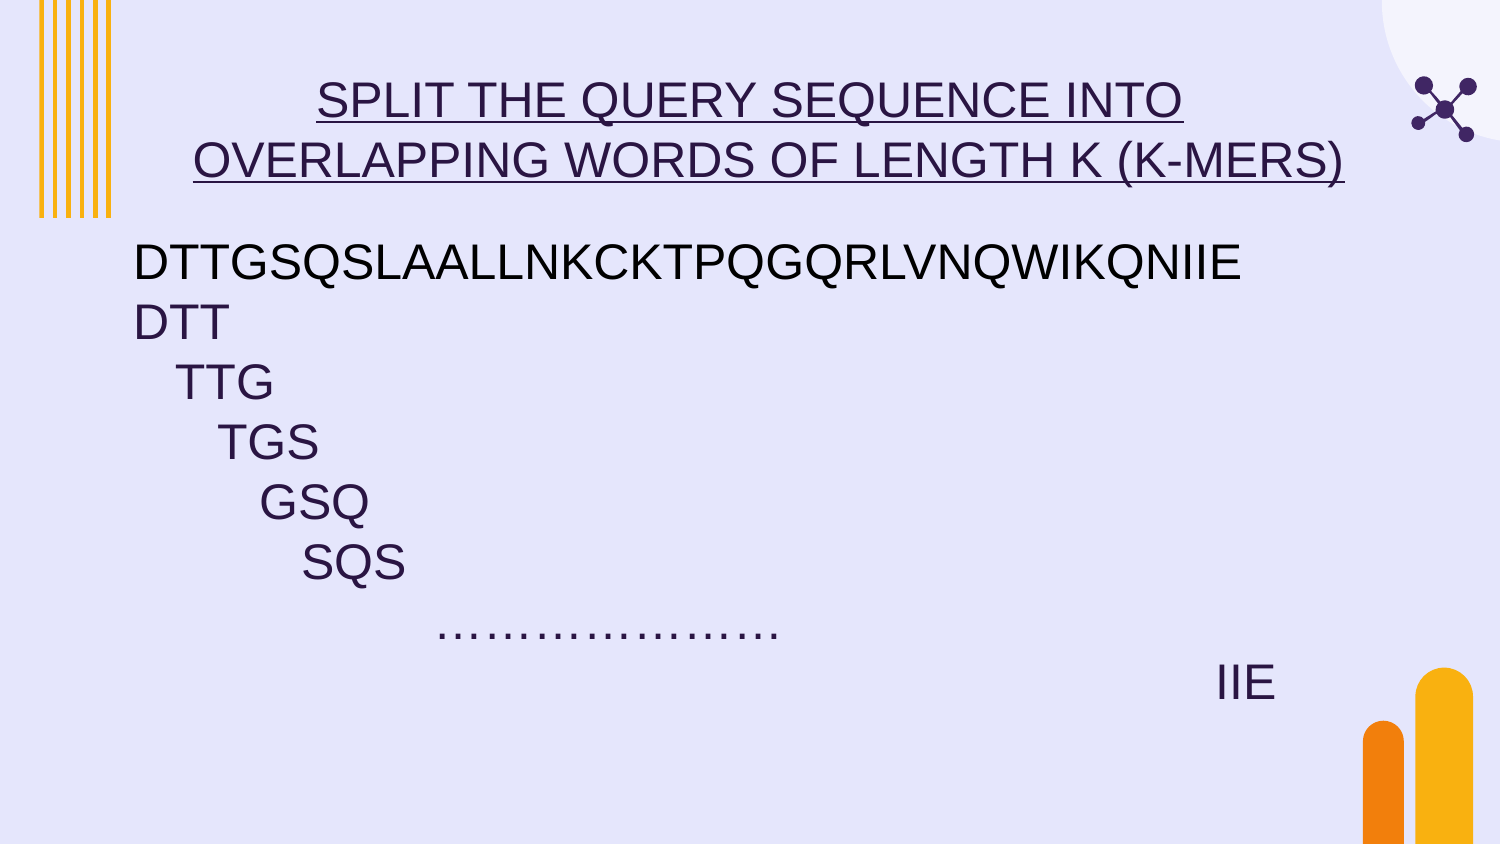

# SPLIT THE QUERY SEQUENCE INTO OVERLAPPING WORDS OF LENGTH K (K-MERS)
DTTGSQSLAALLNKCKTPQGQRLVNQWIKQNIIE
DTT
   TTG
      TGS
         GSQ
            SQS
		…………………
				       		             IIE